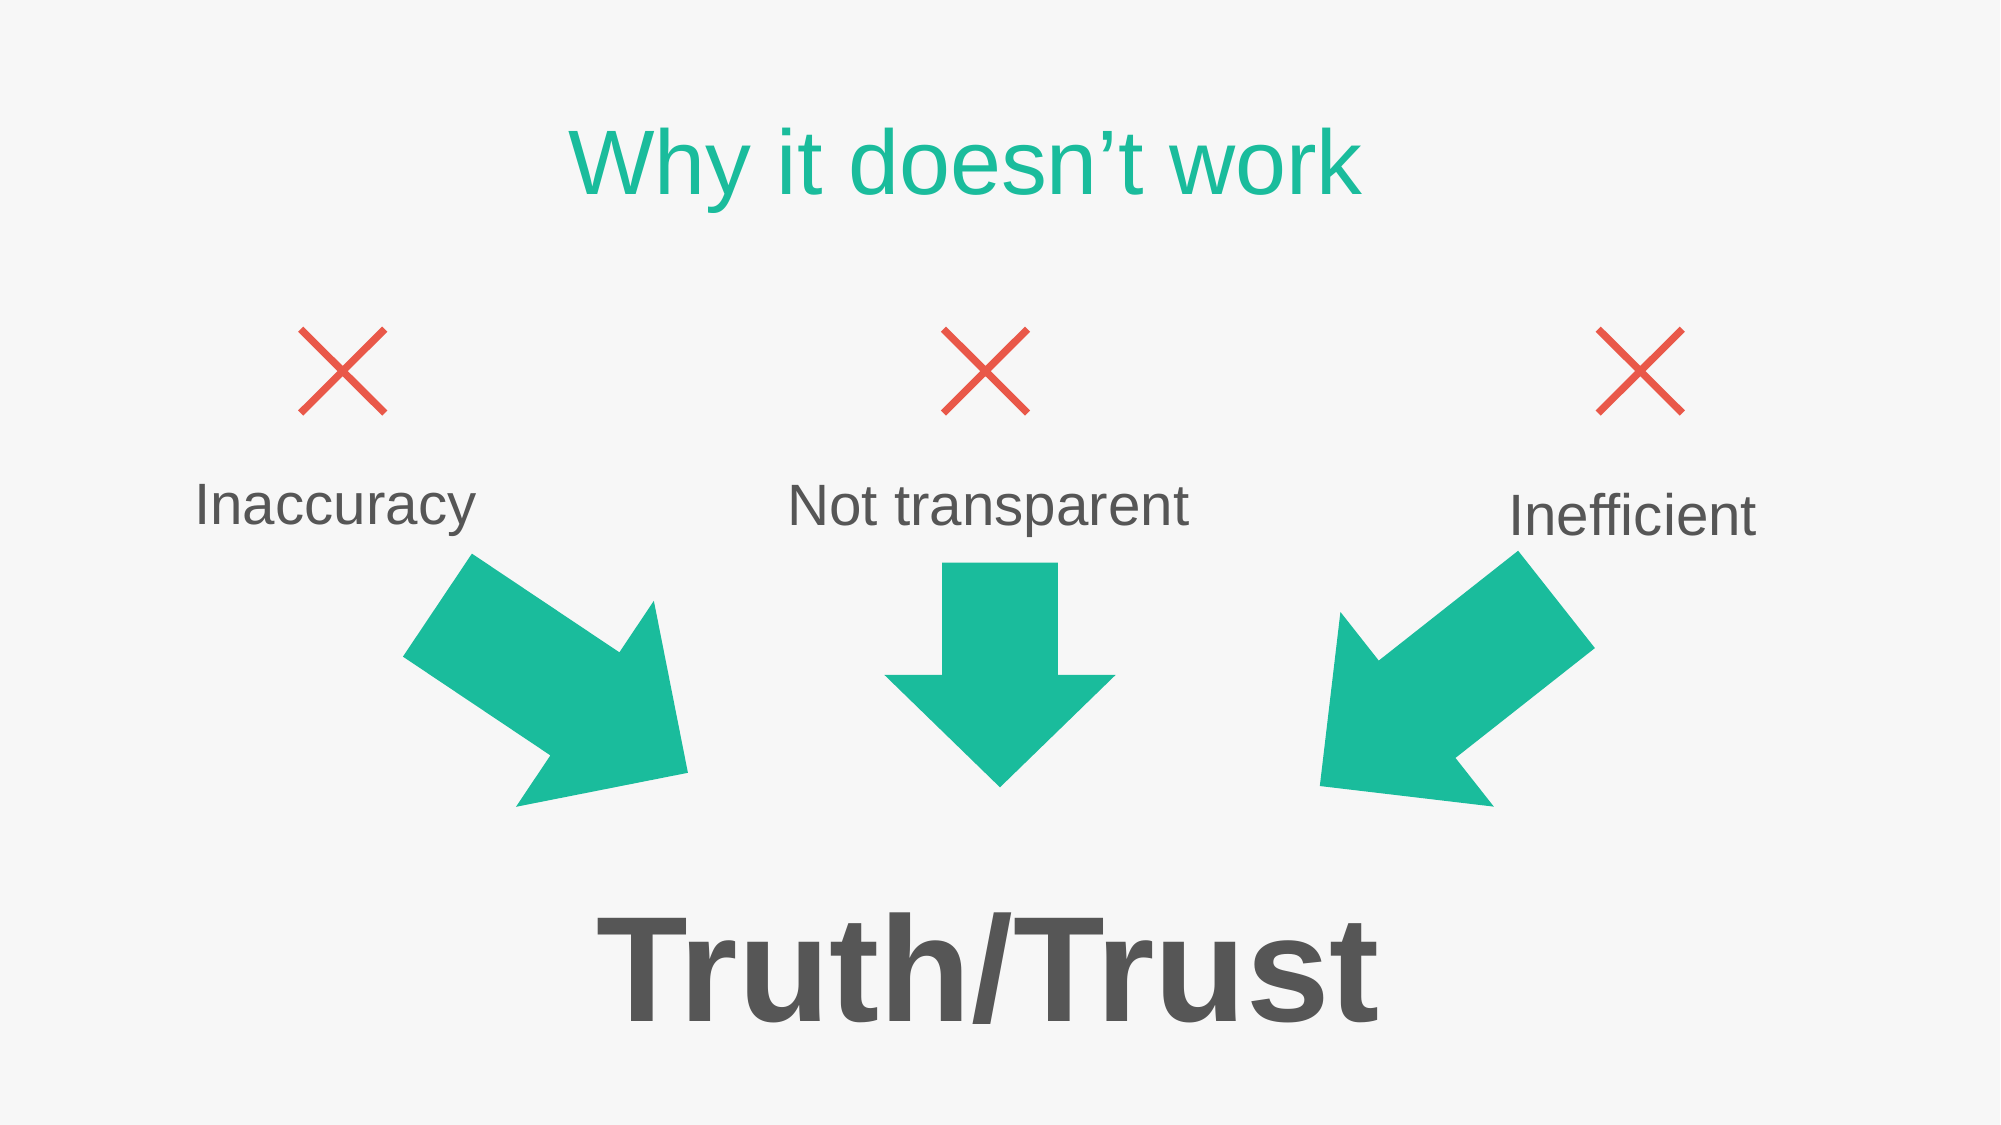

Why it doesn’t work

Inefficient
Inaccuracy
Not transparent

Truth/Trust